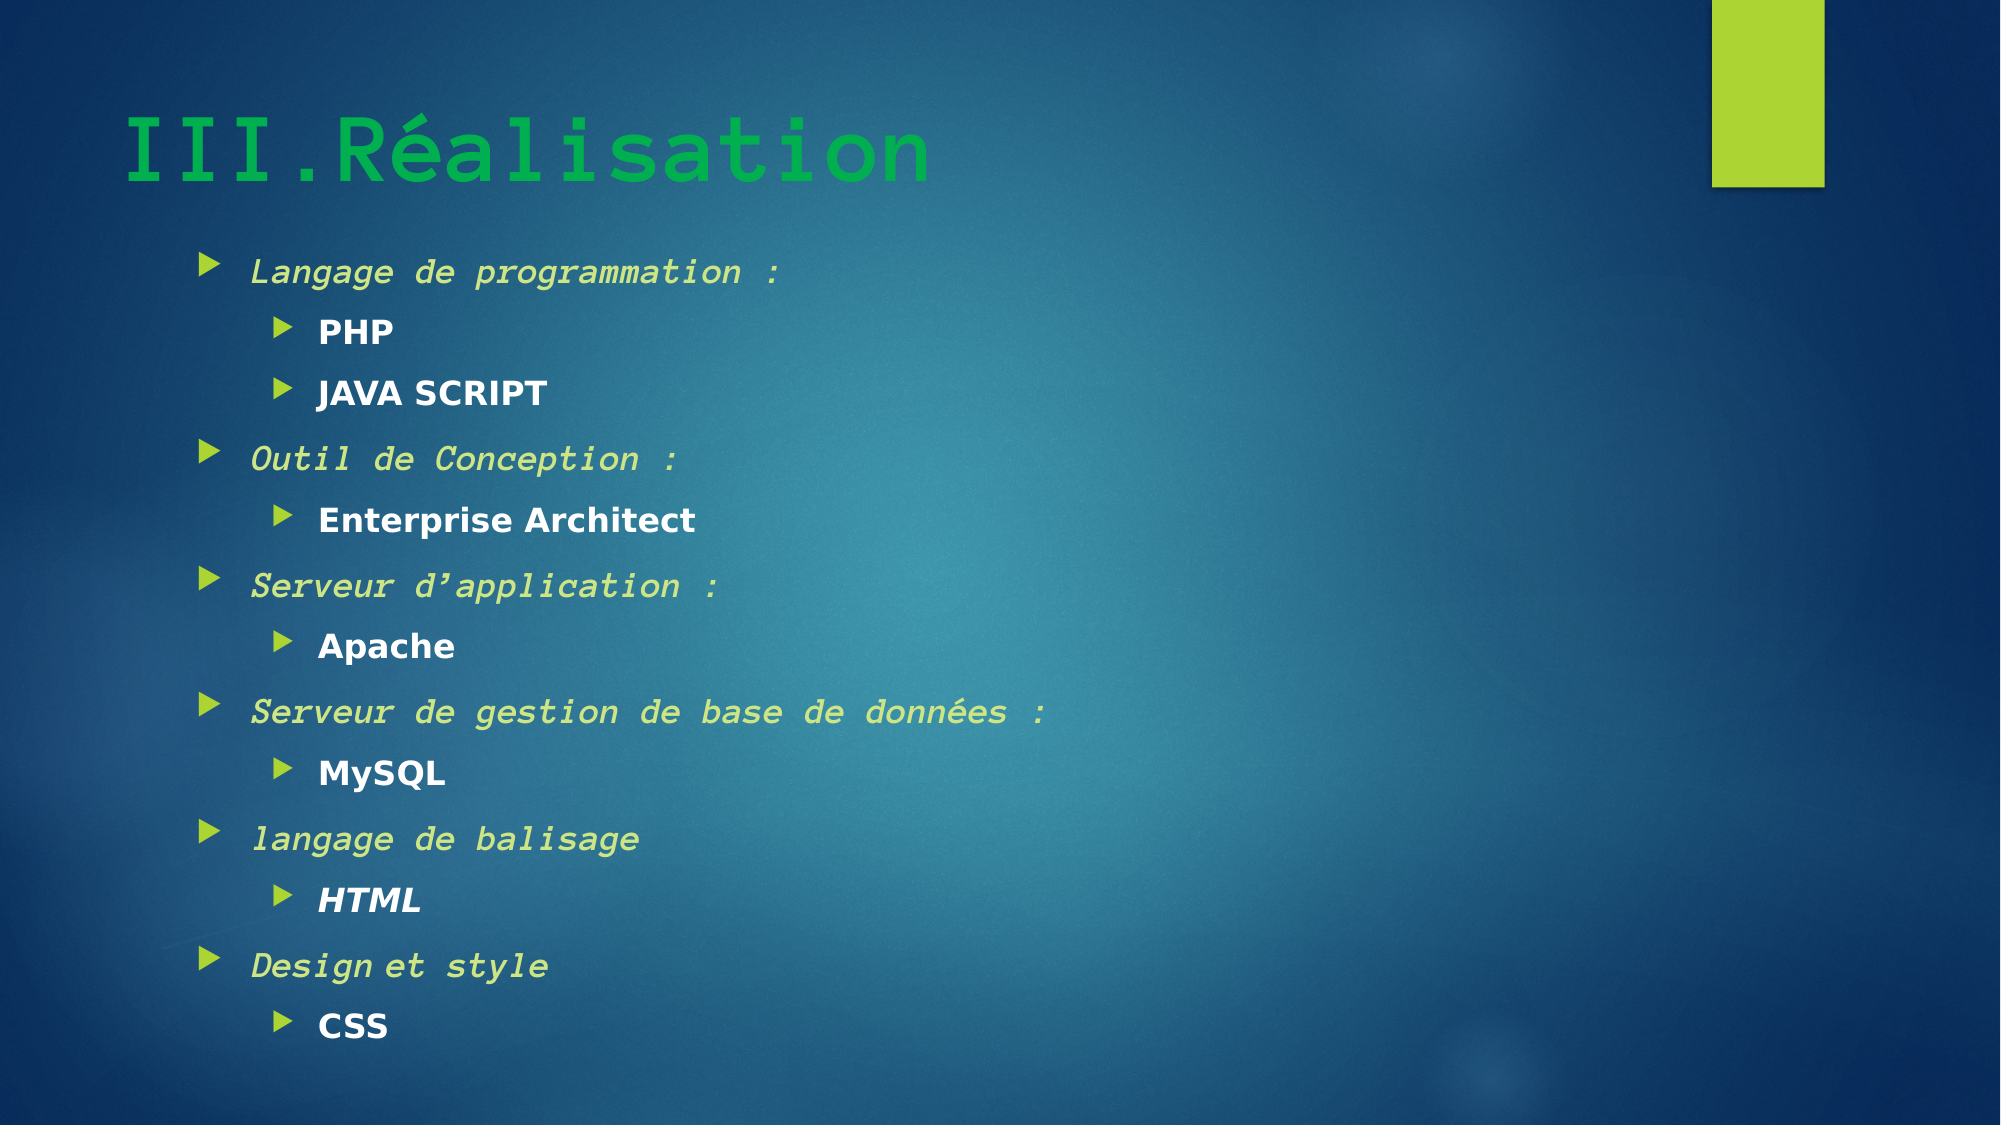

# Réalisation
Langage de programmation :
PHP
JAVA SCRIPT
Outil de Conception :
Enterprise Architect
Serveur d’application :
Apache
Serveur de gestion de base de données :
MySQL
langage de balisage
HTML
Design et style
CSS